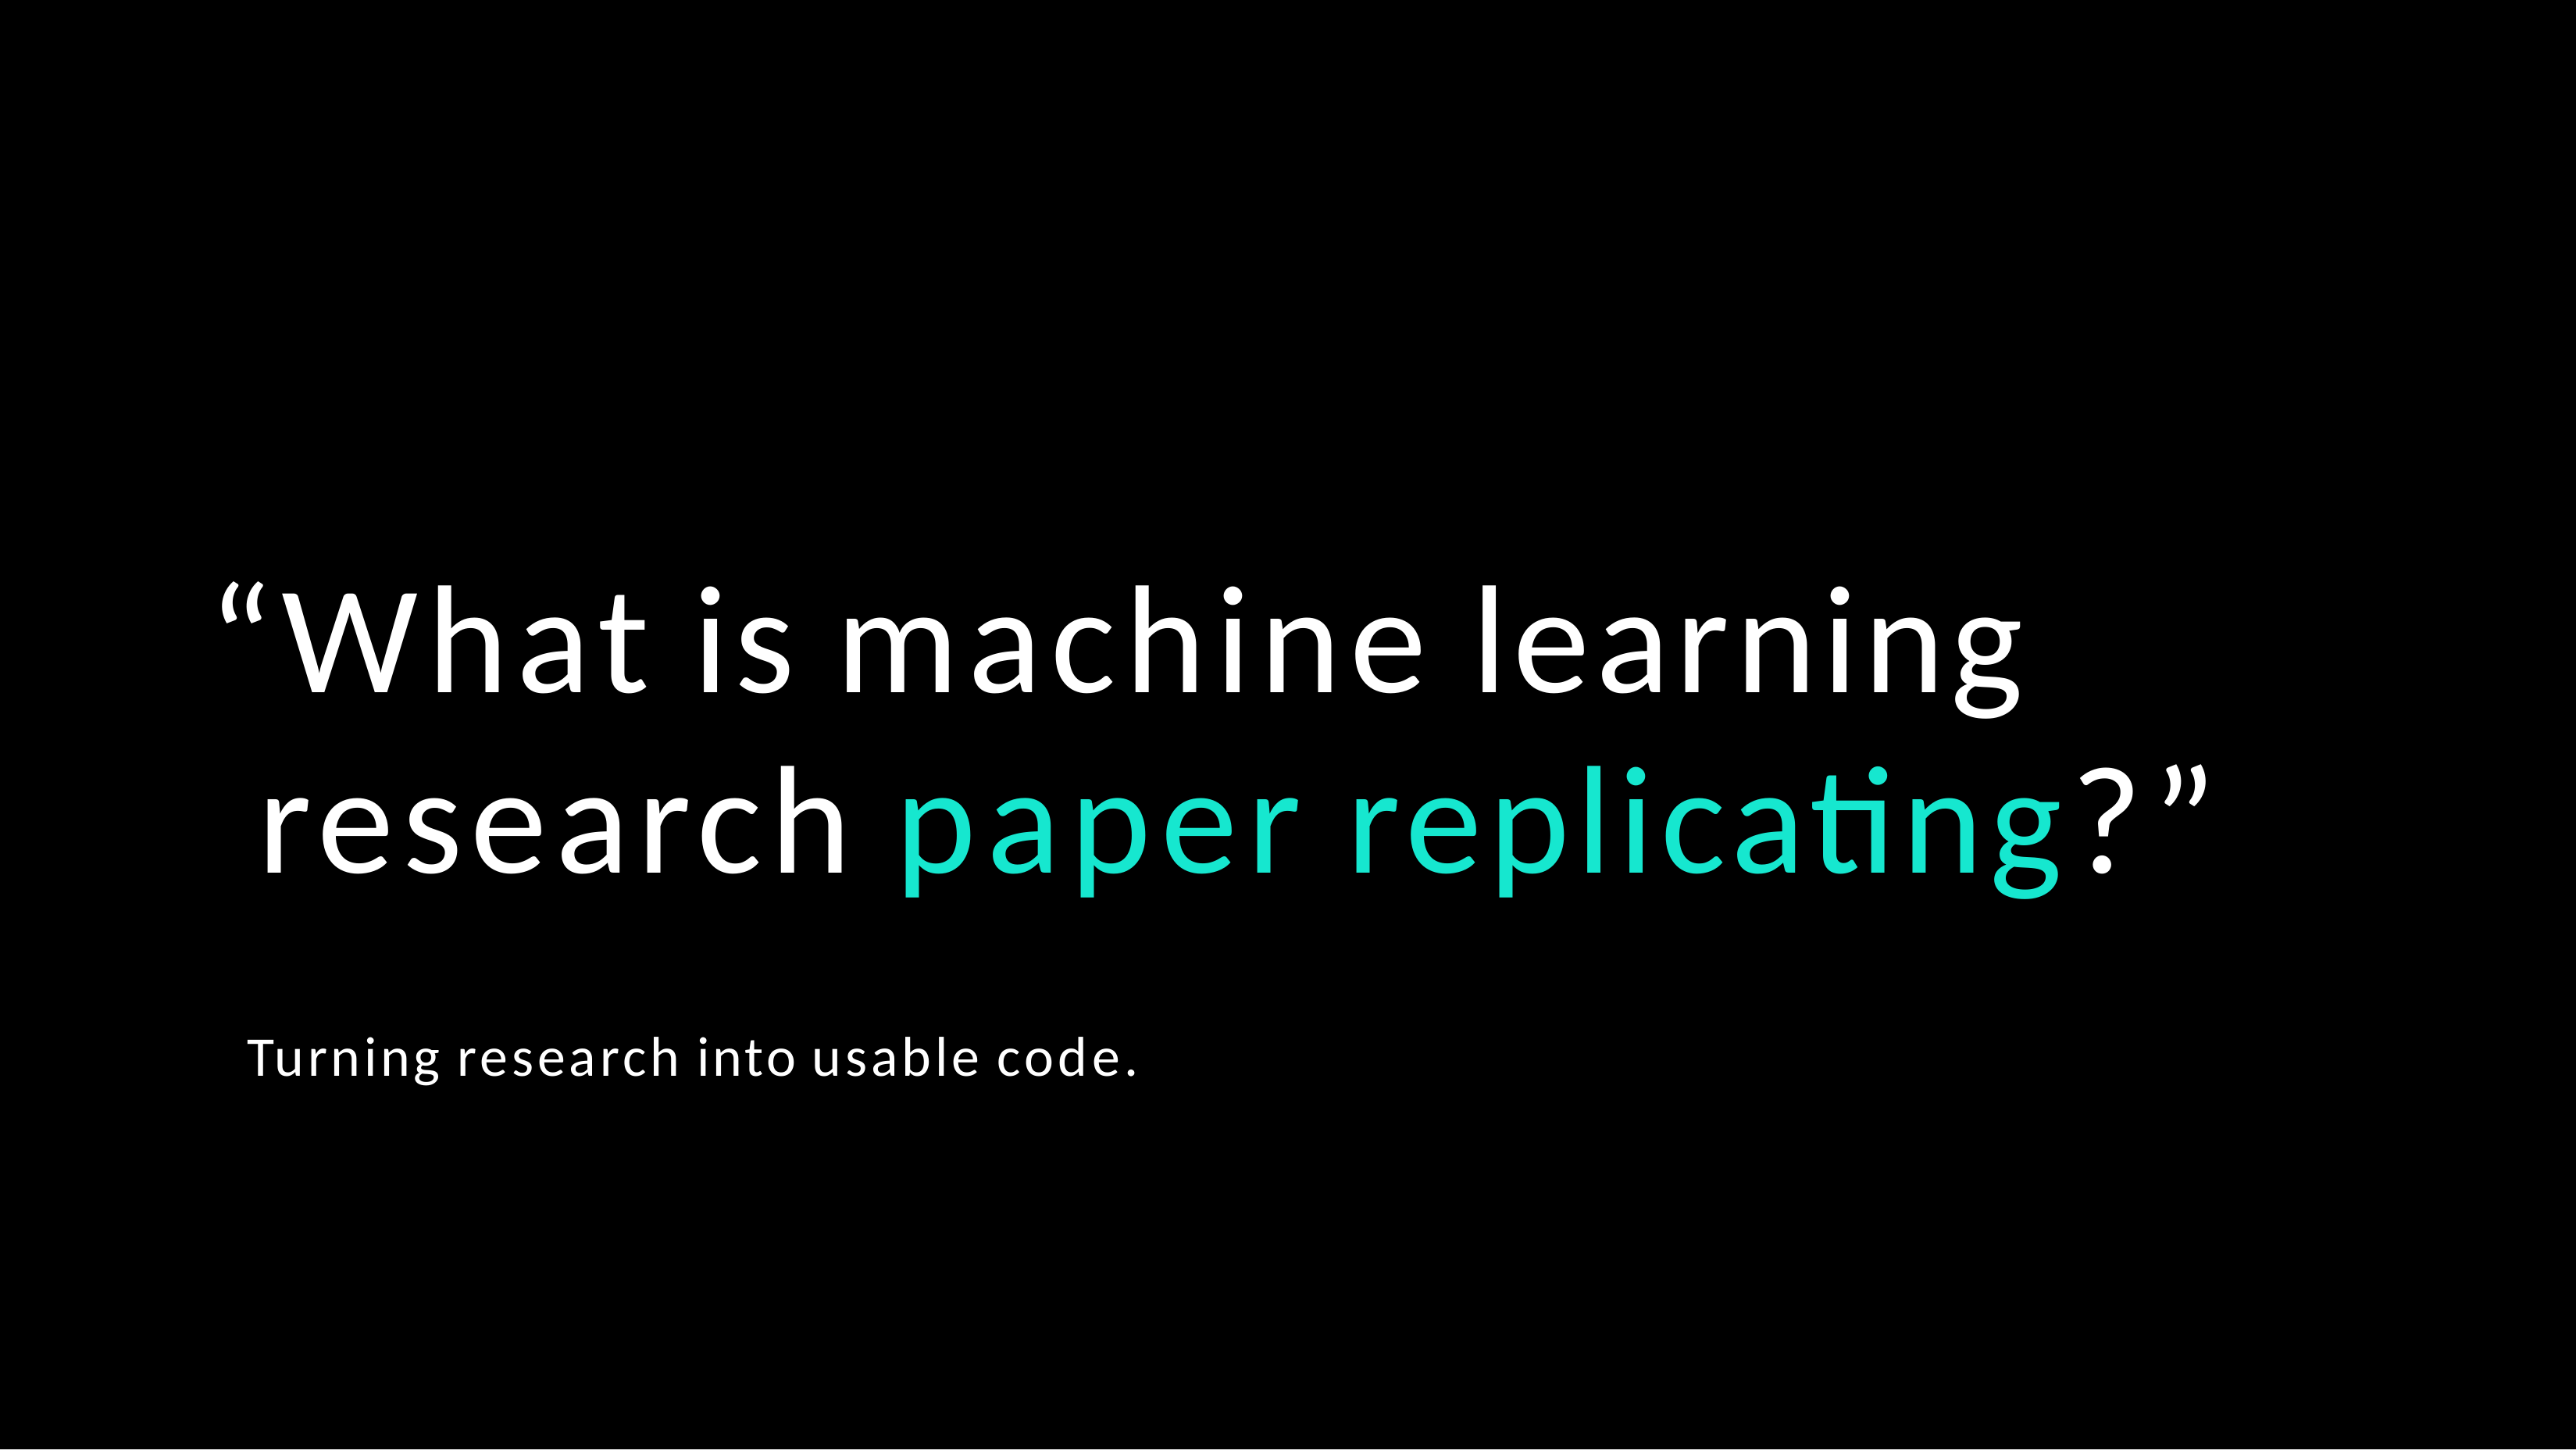

“What is machine learning research paper replicating?”
Turning research into usable code.